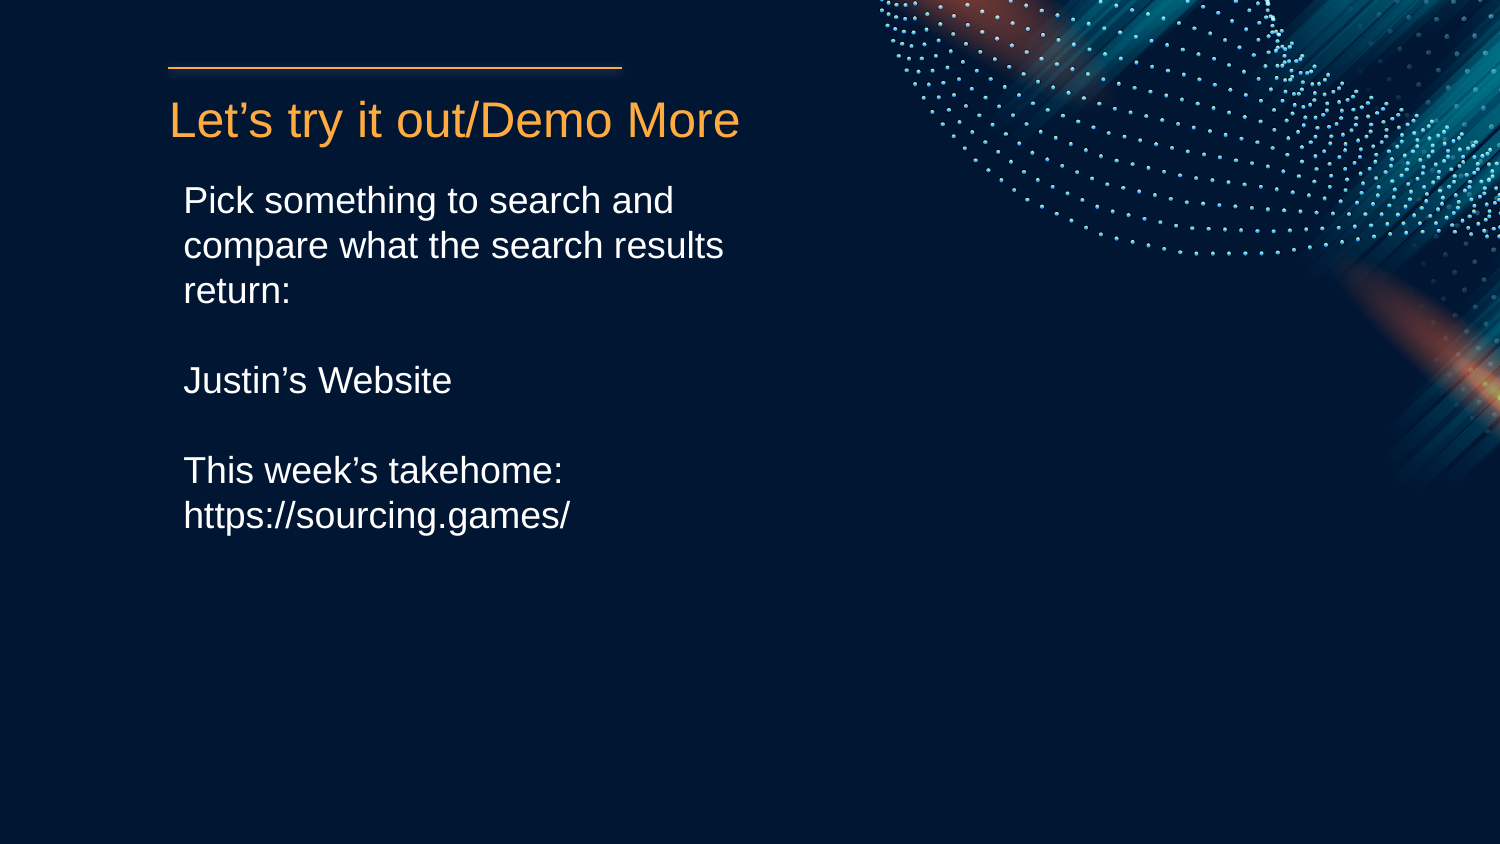

# Pick something to search and compare what the search results return: Justin’s Website This week’s takehome: https://sourcing.games/
Let’s try it out/Demo More